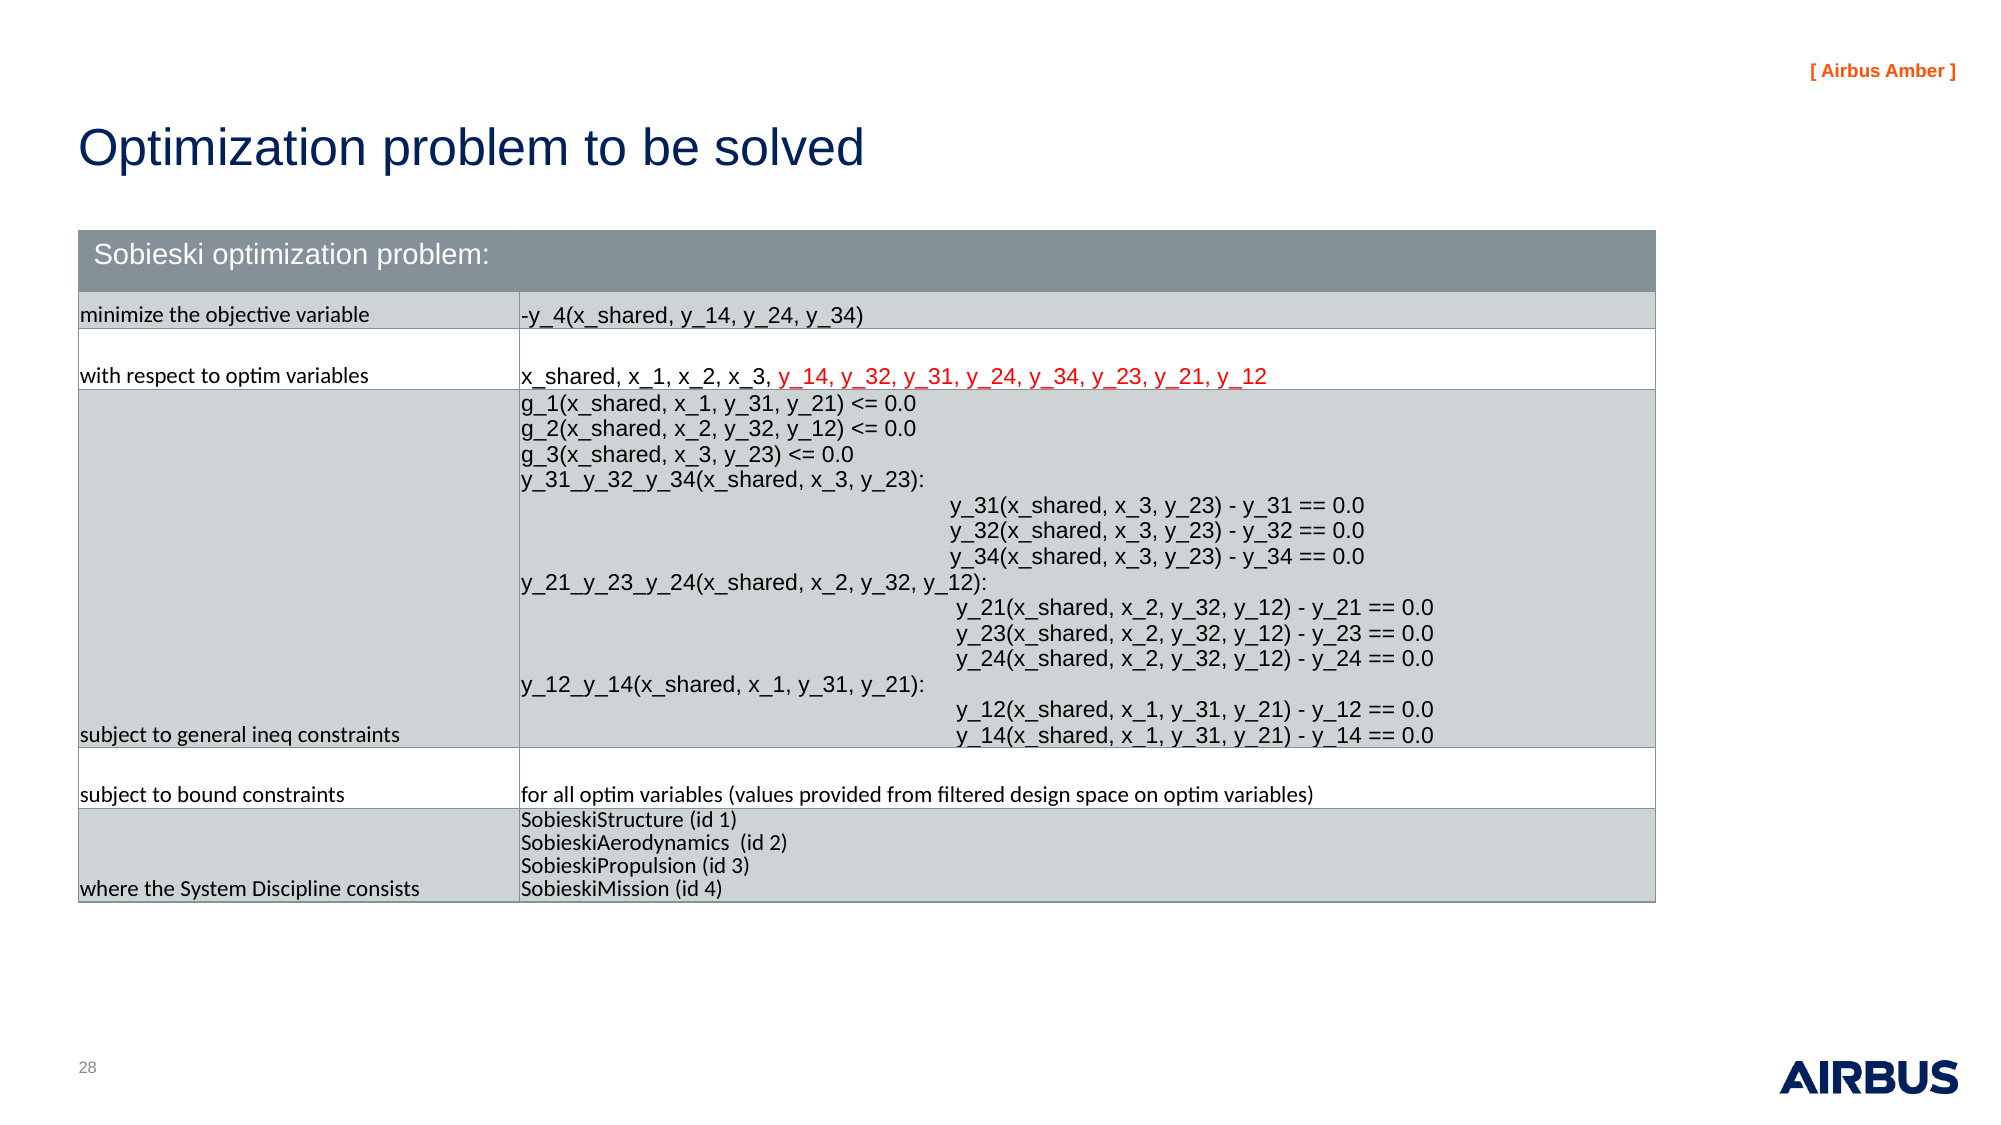

# Optimization problem to be solved
| Sobieski optimization problem: |  |
| --- | --- |
| minimize the objective variable | -y\_4(x\_shared, y\_14, y\_24, y\_34) |
| with respect to optim variables | x\_shared, x\_1, x\_2, x\_3, y\_14, y\_32, y\_31, y\_24, y\_34, y\_23, y\_21, y\_12 |
| subject to general ineq constraints | g\_1(x\_shared, x\_1, y\_31, y\_21) <= 0.0 g\_2(x\_shared, x\_2, y\_32, y\_12) <= 0.0 g\_3(x\_shared, x\_3, y\_23) <= 0.0 y\_31\_y\_32\_y\_34(x\_shared, x\_3, y\_23): y\_31(x\_shared, x\_3, y\_23) - y\_31 == 0.0 y\_32(x\_shared, x\_3, y\_23) - y\_32 == 0.0 y\_34(x\_shared, x\_3, y\_23) - y\_34 == 0.0 y\_21\_y\_23\_y\_24(x\_shared, x\_2, y\_32, y\_12): y\_21(x\_shared, x\_2, y\_32, y\_12) - y\_21 == 0.0 y\_23(x\_shared, x\_2, y\_32, y\_12) - y\_23 == 0.0 y\_24(x\_shared, x\_2, y\_32, y\_12) - y\_24 == 0.0 y\_12\_y\_14(x\_shared, x\_1, y\_31, y\_21): y\_12(x\_shared, x\_1, y\_31, y\_21) - y\_12 == 0.0 y\_14(x\_shared, x\_1, y\_31, y\_21) - y\_14 == 0.0 |
| subject to bound constraints | for all optim variables (values provided from filtered design space on optim variables) |
| where the System Discipline consists | SobieskiStructure (id 1) SobieskiAerodynamics (id 2) SobieskiPropulsion (id 3) SobieskiMission (id 4) |